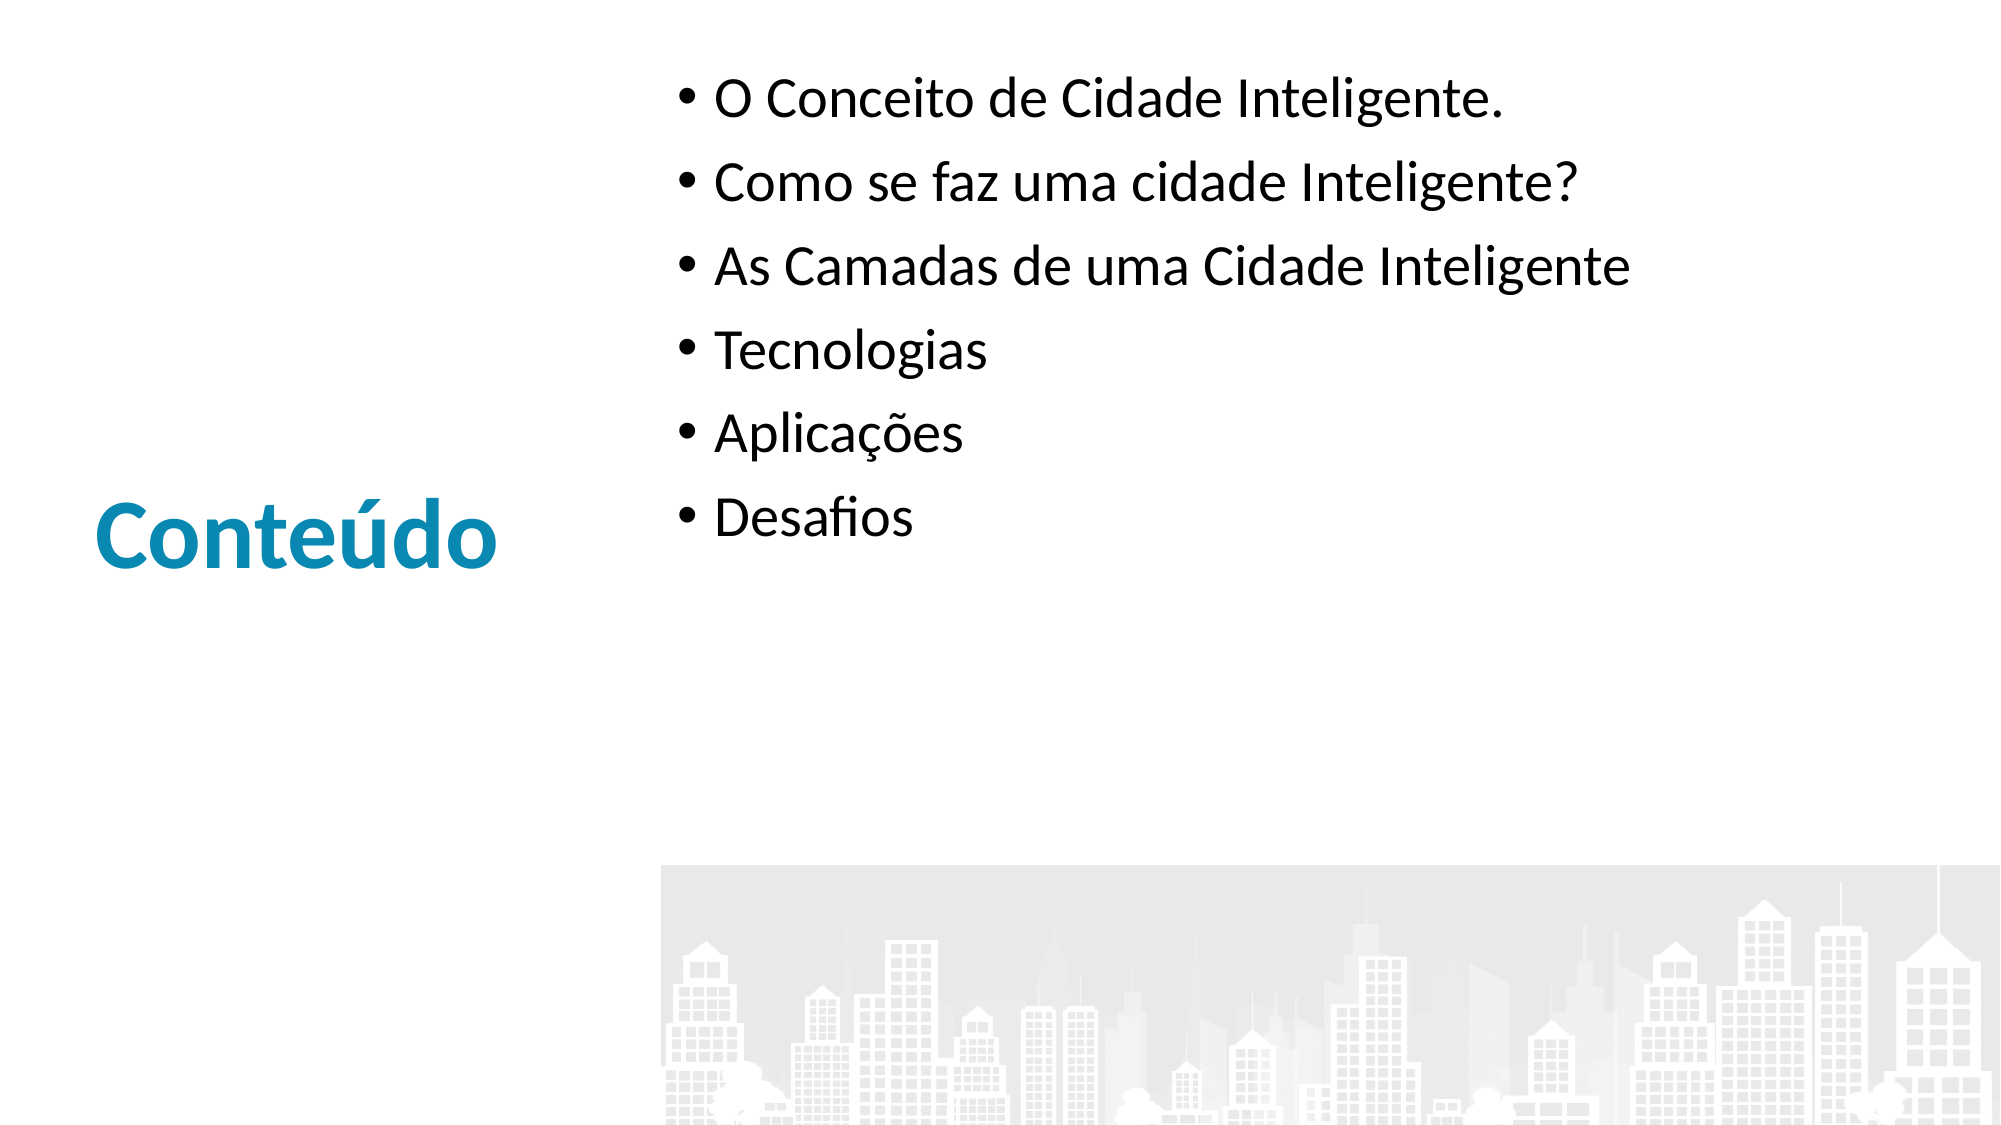

# Conteúdo
O Conceito de Cidade Inteligente.
Como se faz uma cidade Inteligente?
As Camadas de uma Cidade Inteligente
Tecnologias
Aplicações
Desafios